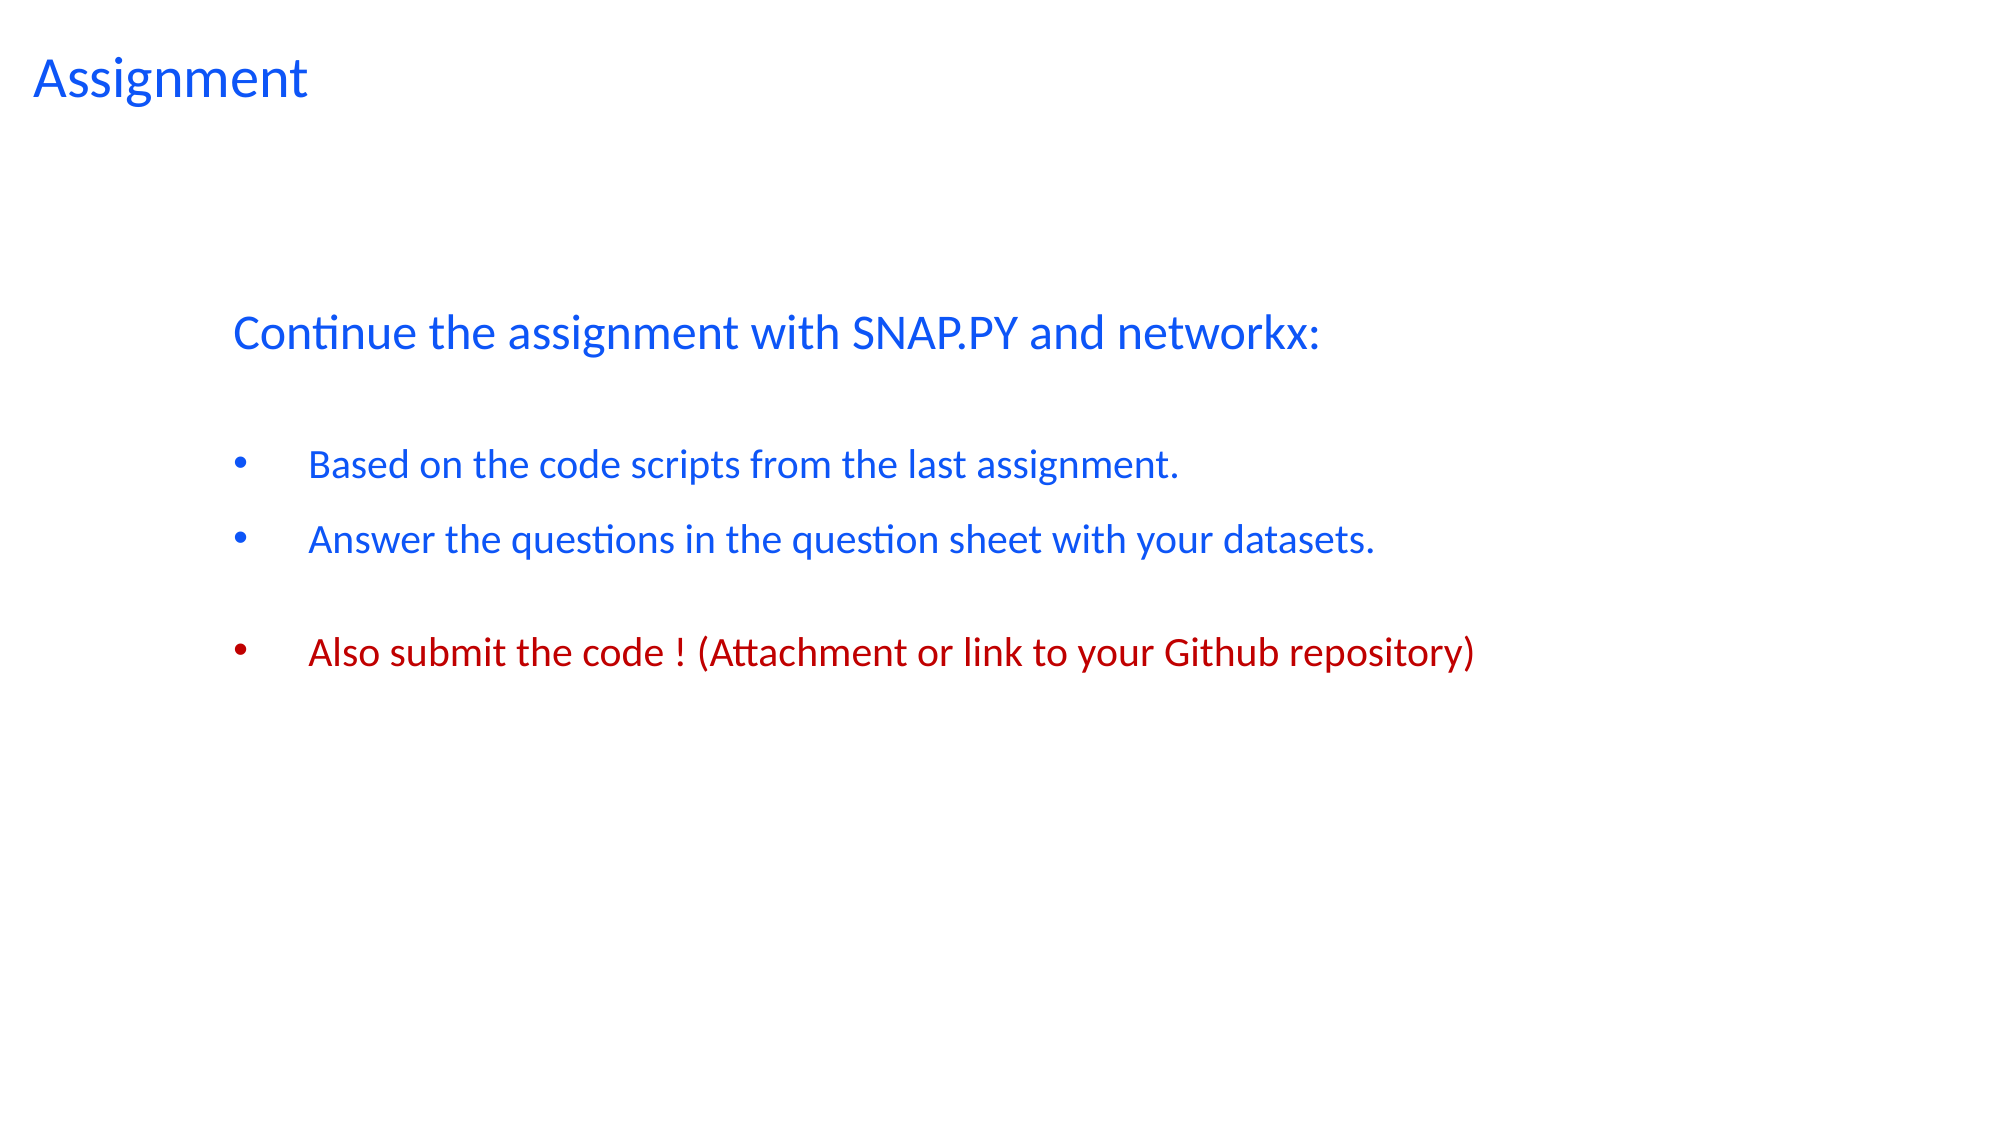

# Assignment
Continue the assignment with SNAP.PY and networkx:

Based on the code scripts from the last assignment.
Answer the questions in the question sheet with your datasets.

Also submit the code ! (Attachment or link to your Github repository)